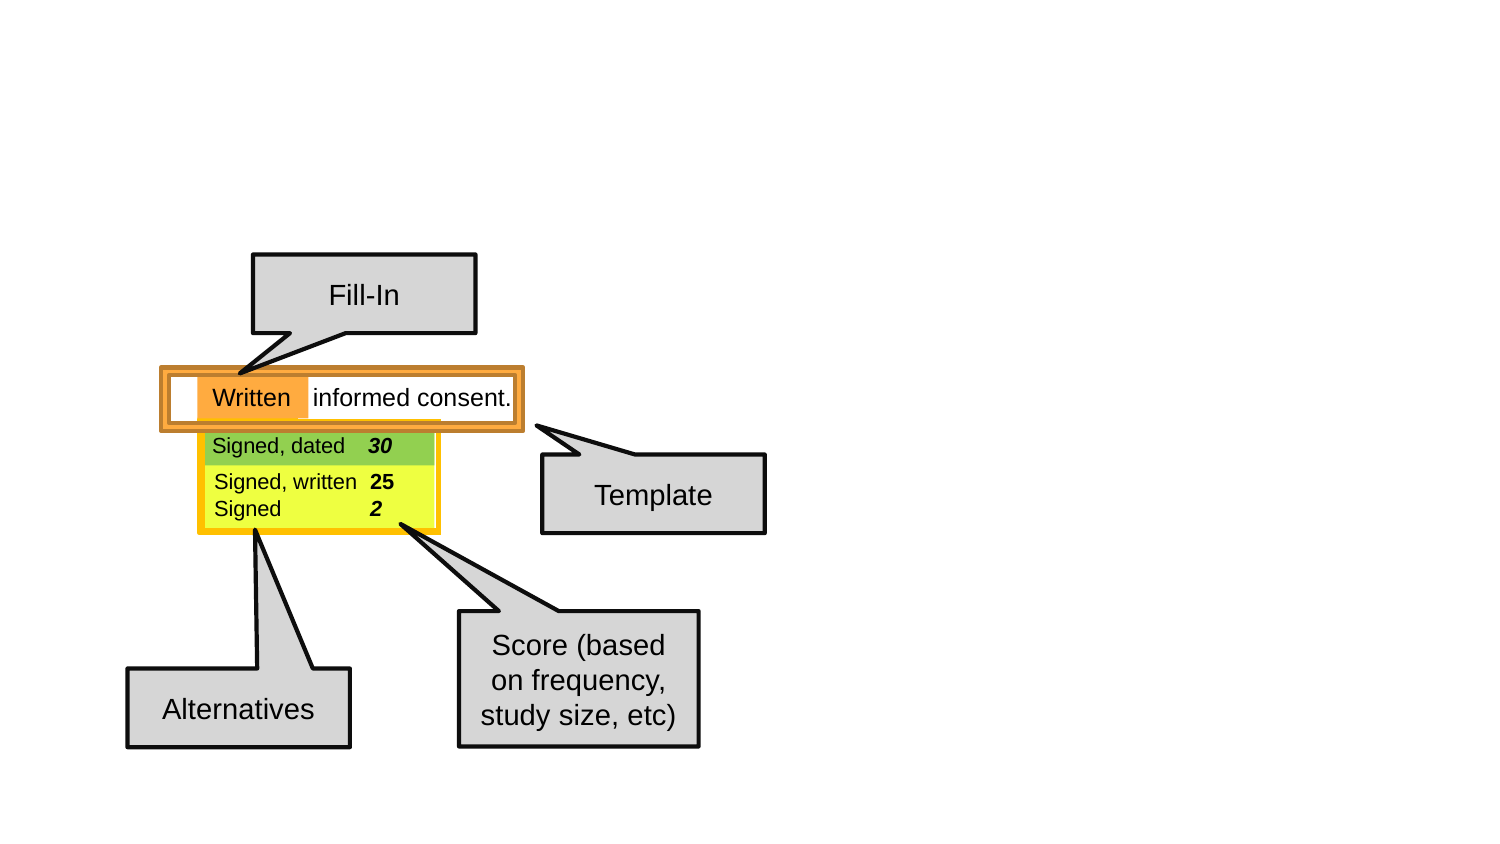

#
Fill-In

Written
informed consent.

Criteria ID: 40.2  Score: 90
Criteria ID: 40.2  Score: 0.4

Consensus Score: 45

Signed, written	 25
Signed	 2
Signed, dated	 30

100

Template

Score (based on frequency, study size, etc)
Alternatives